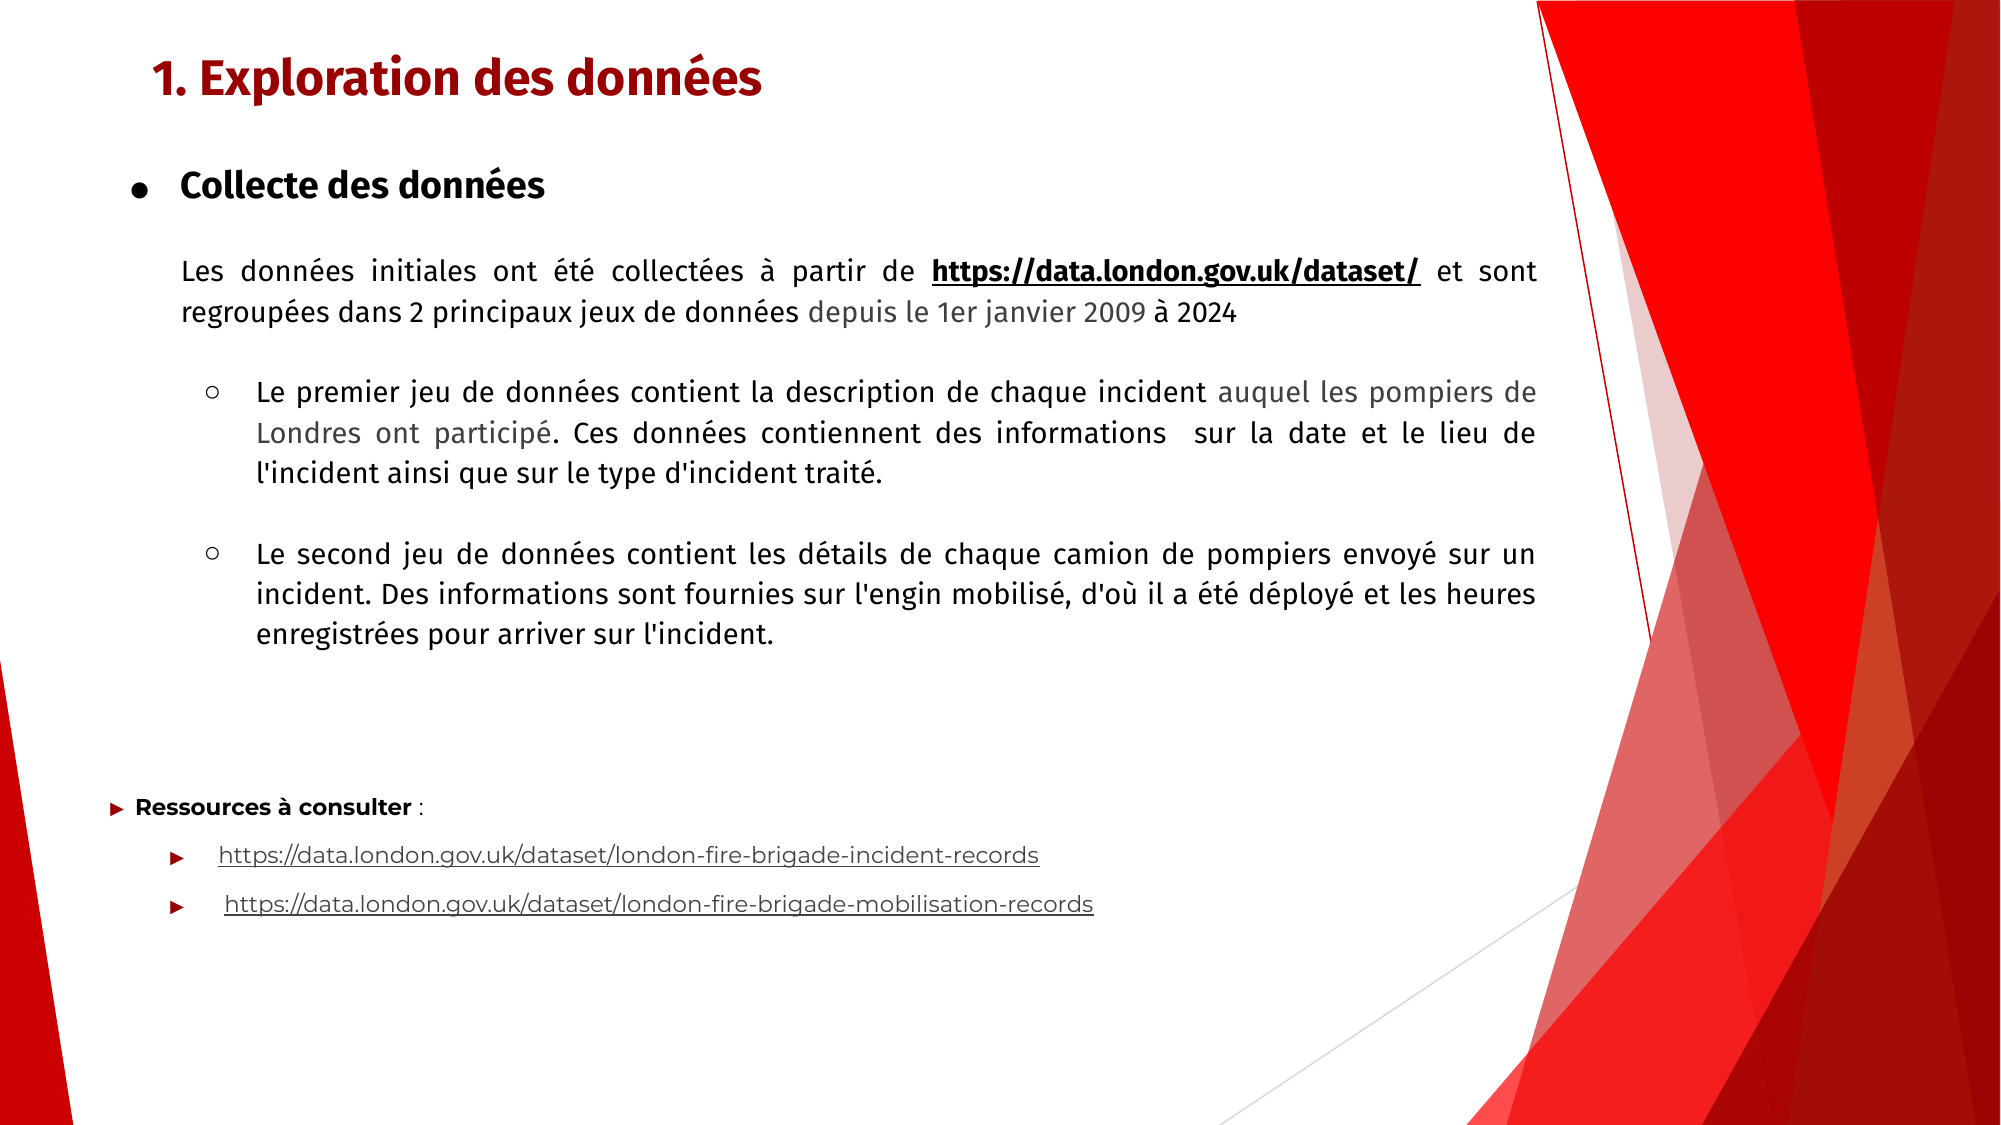

# 1. Exploration des données
Collecte des données

Les données initiales ont été collectées à partir de https://data.london.gov.uk/dataset/ et sont regroupées dans 2 principaux jeux de données depuis le 1er janvier 2009 à 2024

Le premier jeu de données contient la description de chaque incident auquel les pompiers de Londres ont participé. Ces données contiennent des informations  sur la date et le lieu de l'incident ainsi que sur le type d'incident traité.

Le second jeu de données contient les détails de chaque camion de pompiers envoyé sur un incident. Des informations sont fournies sur l'engin mobilisé, d'où il a été déployé et les heures enregistrées pour arriver sur l'incident.

 Ressources à consulter :
https://data.london.gov.uk/dataset/london-fire-brigade-incident-records
 https://data.london.gov.uk/dataset/london-fire-brigade-mobilisation-records